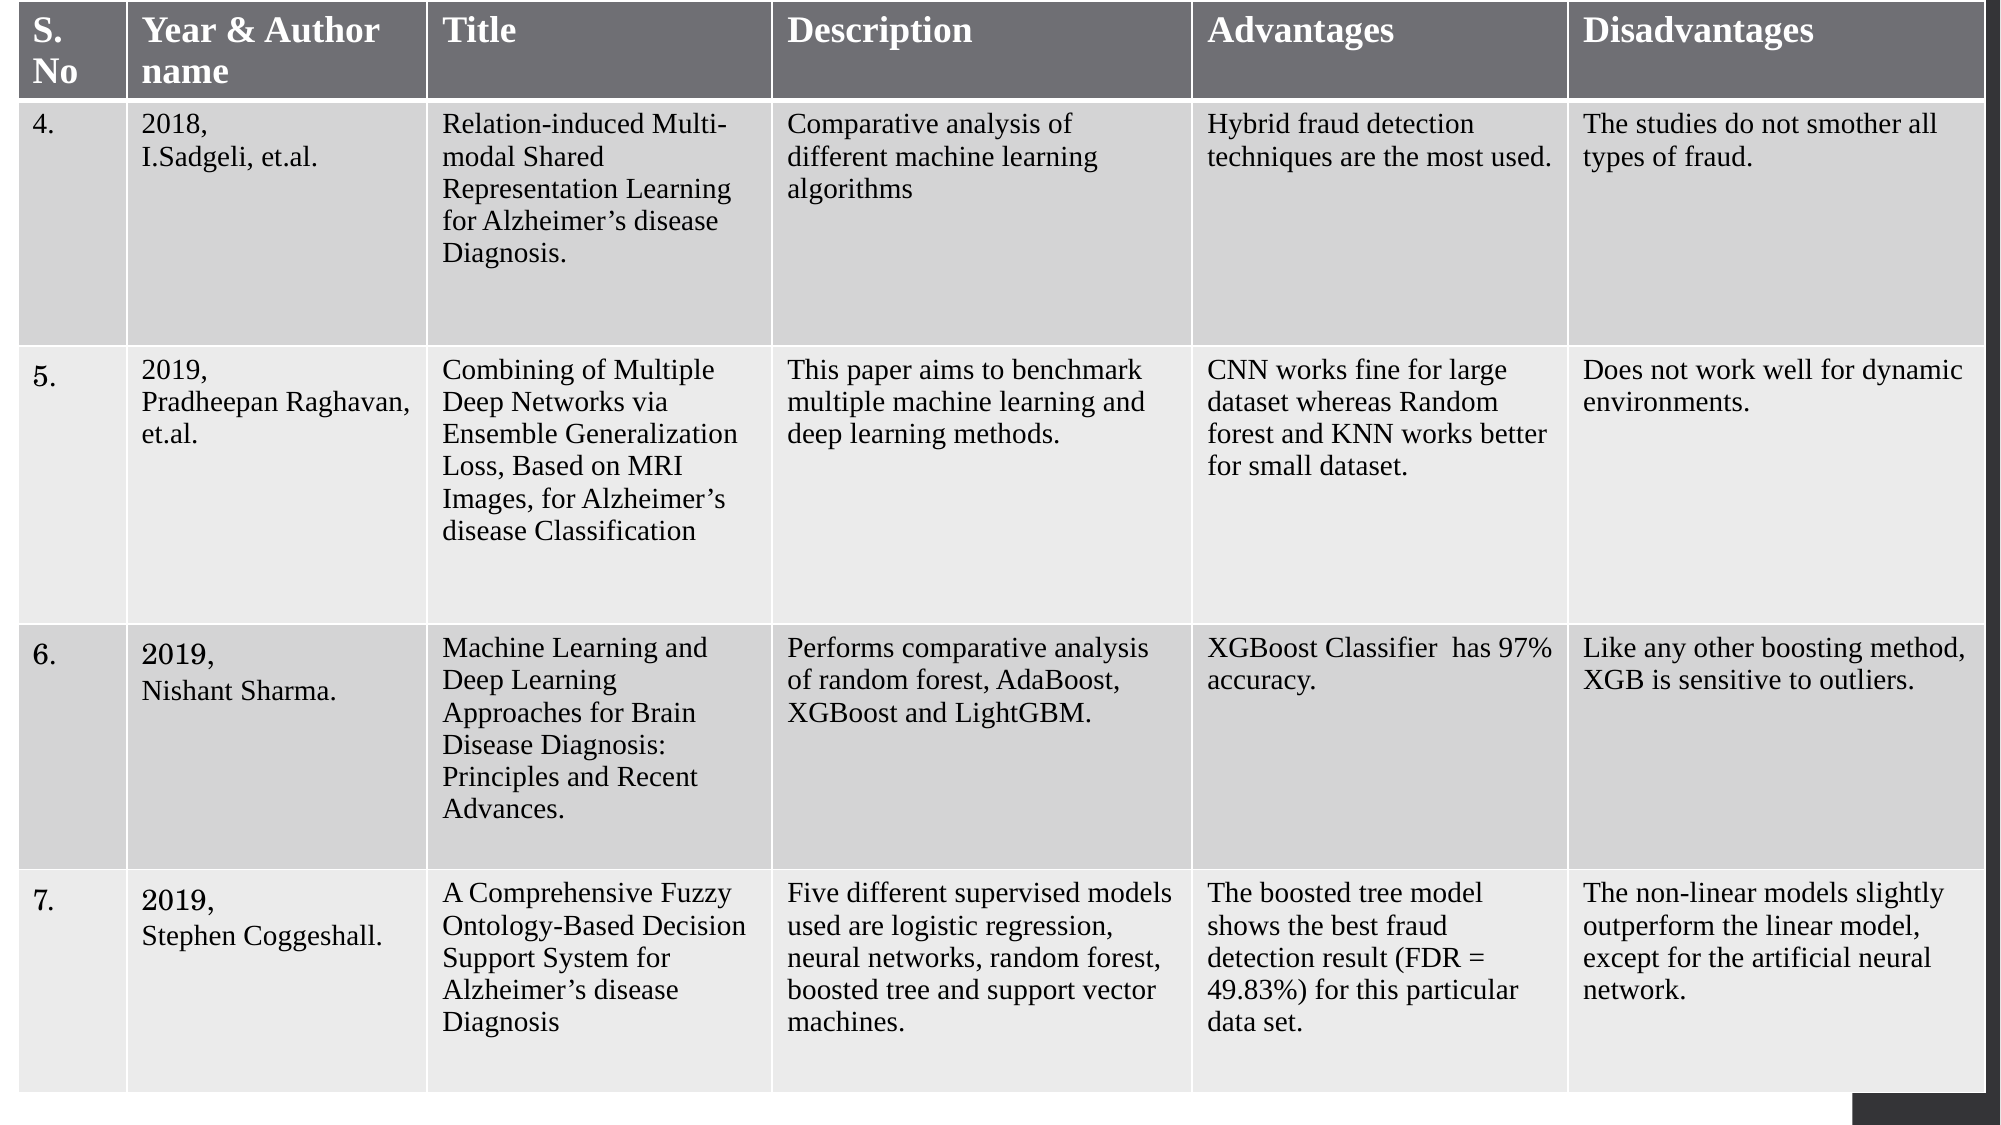

| S. No | Year & Author name | Title | Description | Advantages | Disadvantages |
| --- | --- | --- | --- | --- | --- |
| 4. | 2018, I.Sadgeli, et.al. | Relation-induced Multi-modal Shared Representation Learning for Alzheimer’s disease Diagnosis. | Comparative analysis of different machine learning algorithms | Hybrid fraud detection techniques are the most used. | The studies do not smother all types of fraud. |
| 5. | 2019, Pradheepan Raghavan, et.al. | Combining of Multiple Deep Networks via Ensemble Generalization Loss, Based on MRI Images, for Alzheimer’s disease Classification | This paper aims to benchmark multiple machine learning and deep learning methods. | CNN works fine for large dataset whereas Random forest and KNN works better for small dataset. | Does not work well for dynamic environments. |
| 6. | 2019, Nishant Sharma. | Machine Learning and Deep Learning Approaches for Brain Disease Diagnosis: Principles and Recent Advances. | Performs comparative analysis of random forest, AdaBoost, XGBoost and LightGBM. | XGBoost Classifier has 97% accuracy. | Like any other boosting method, XGB is sensitive to outliers. |
| 7. | 2019, Stephen Coggeshall. | A Comprehensive Fuzzy Ontology-Based Decision Support System for Alzheimer’s disease Diagnosis | Five different supervised models used are logistic regression, neural networks, random forest, boosted tree and support vector machines. | The boosted tree model shows the best fraud detection result (FDR = 49.83%) for this particular data set. | The non-linear models slightly outperform the linear model, except for the artificial neural network. |